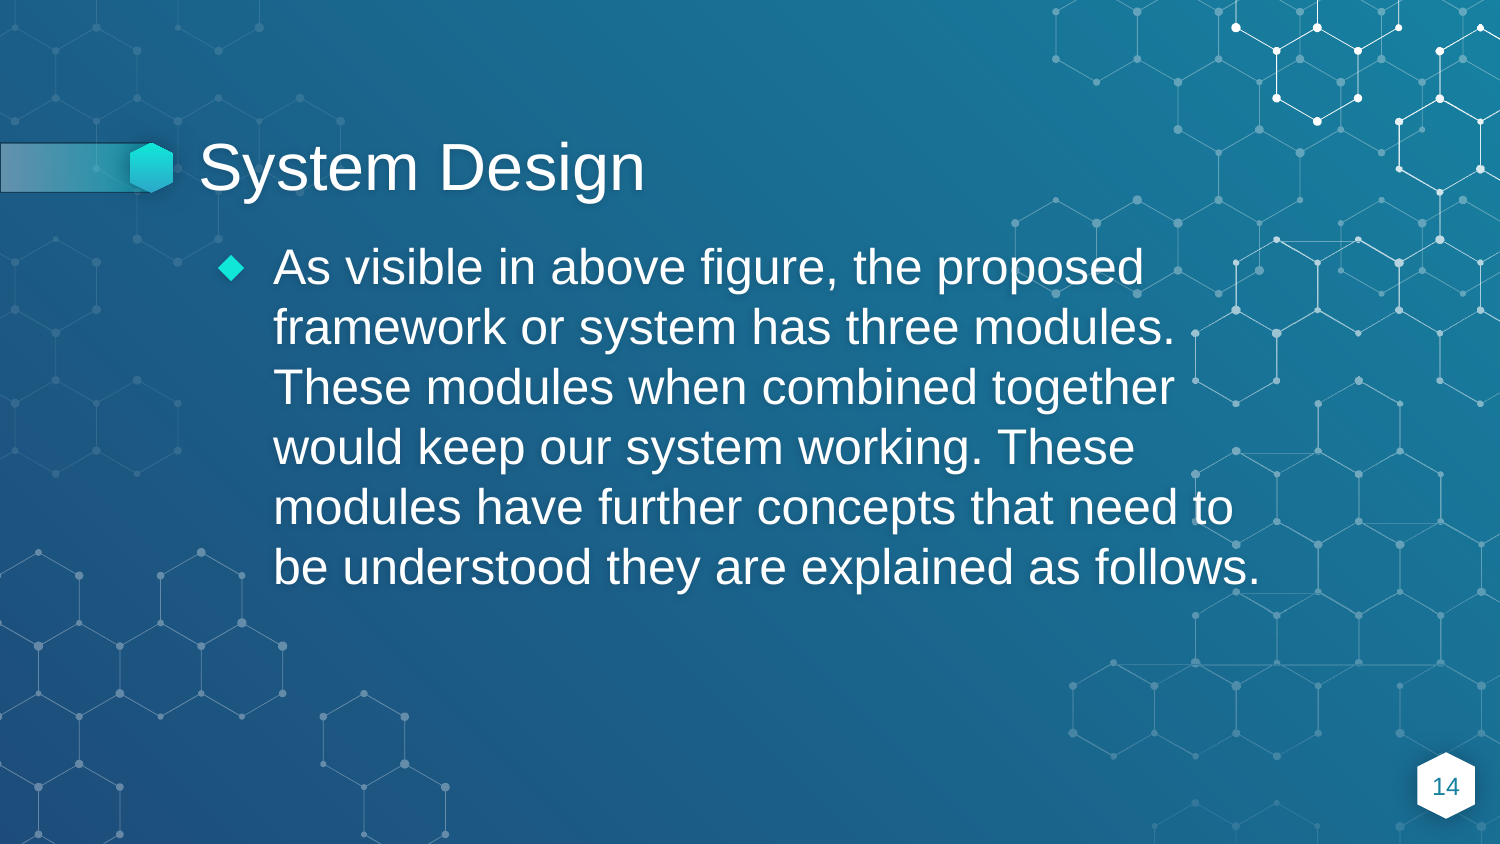

# System Design
As visible in above figure, the proposed framework or system has three modules. These modules when combined together would keep our system working. These modules have further concepts that need to be understood they are explained as follows.
14